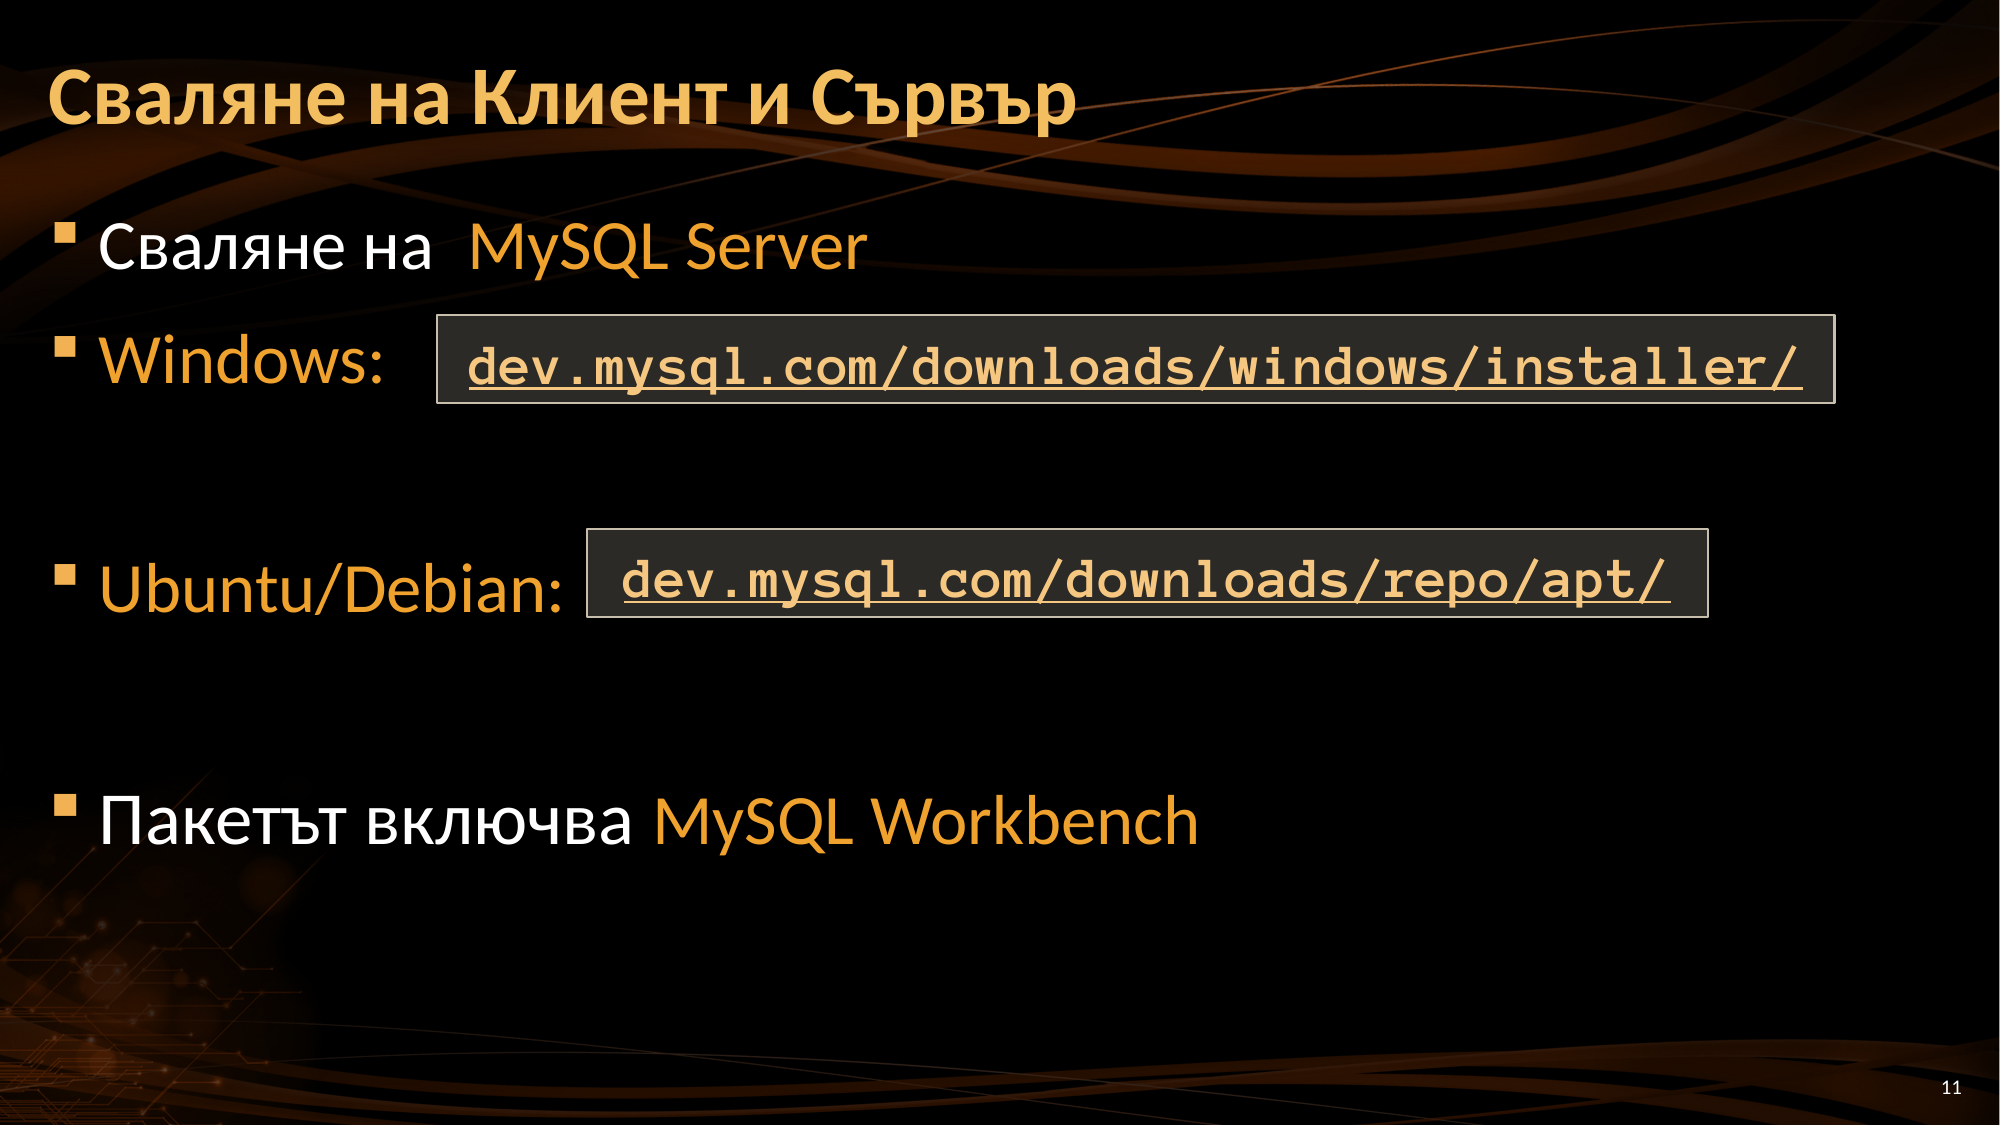

# Сваляне на Клиент и Сървър
Сваляне на  MySQL Server
Windows:

Ubuntu/Debian:

Пакетът включва MySQL Workbench
dev.mysql.com/downloads/windows/installer/
dev.mysql.com/downloads/repo/apt/
11